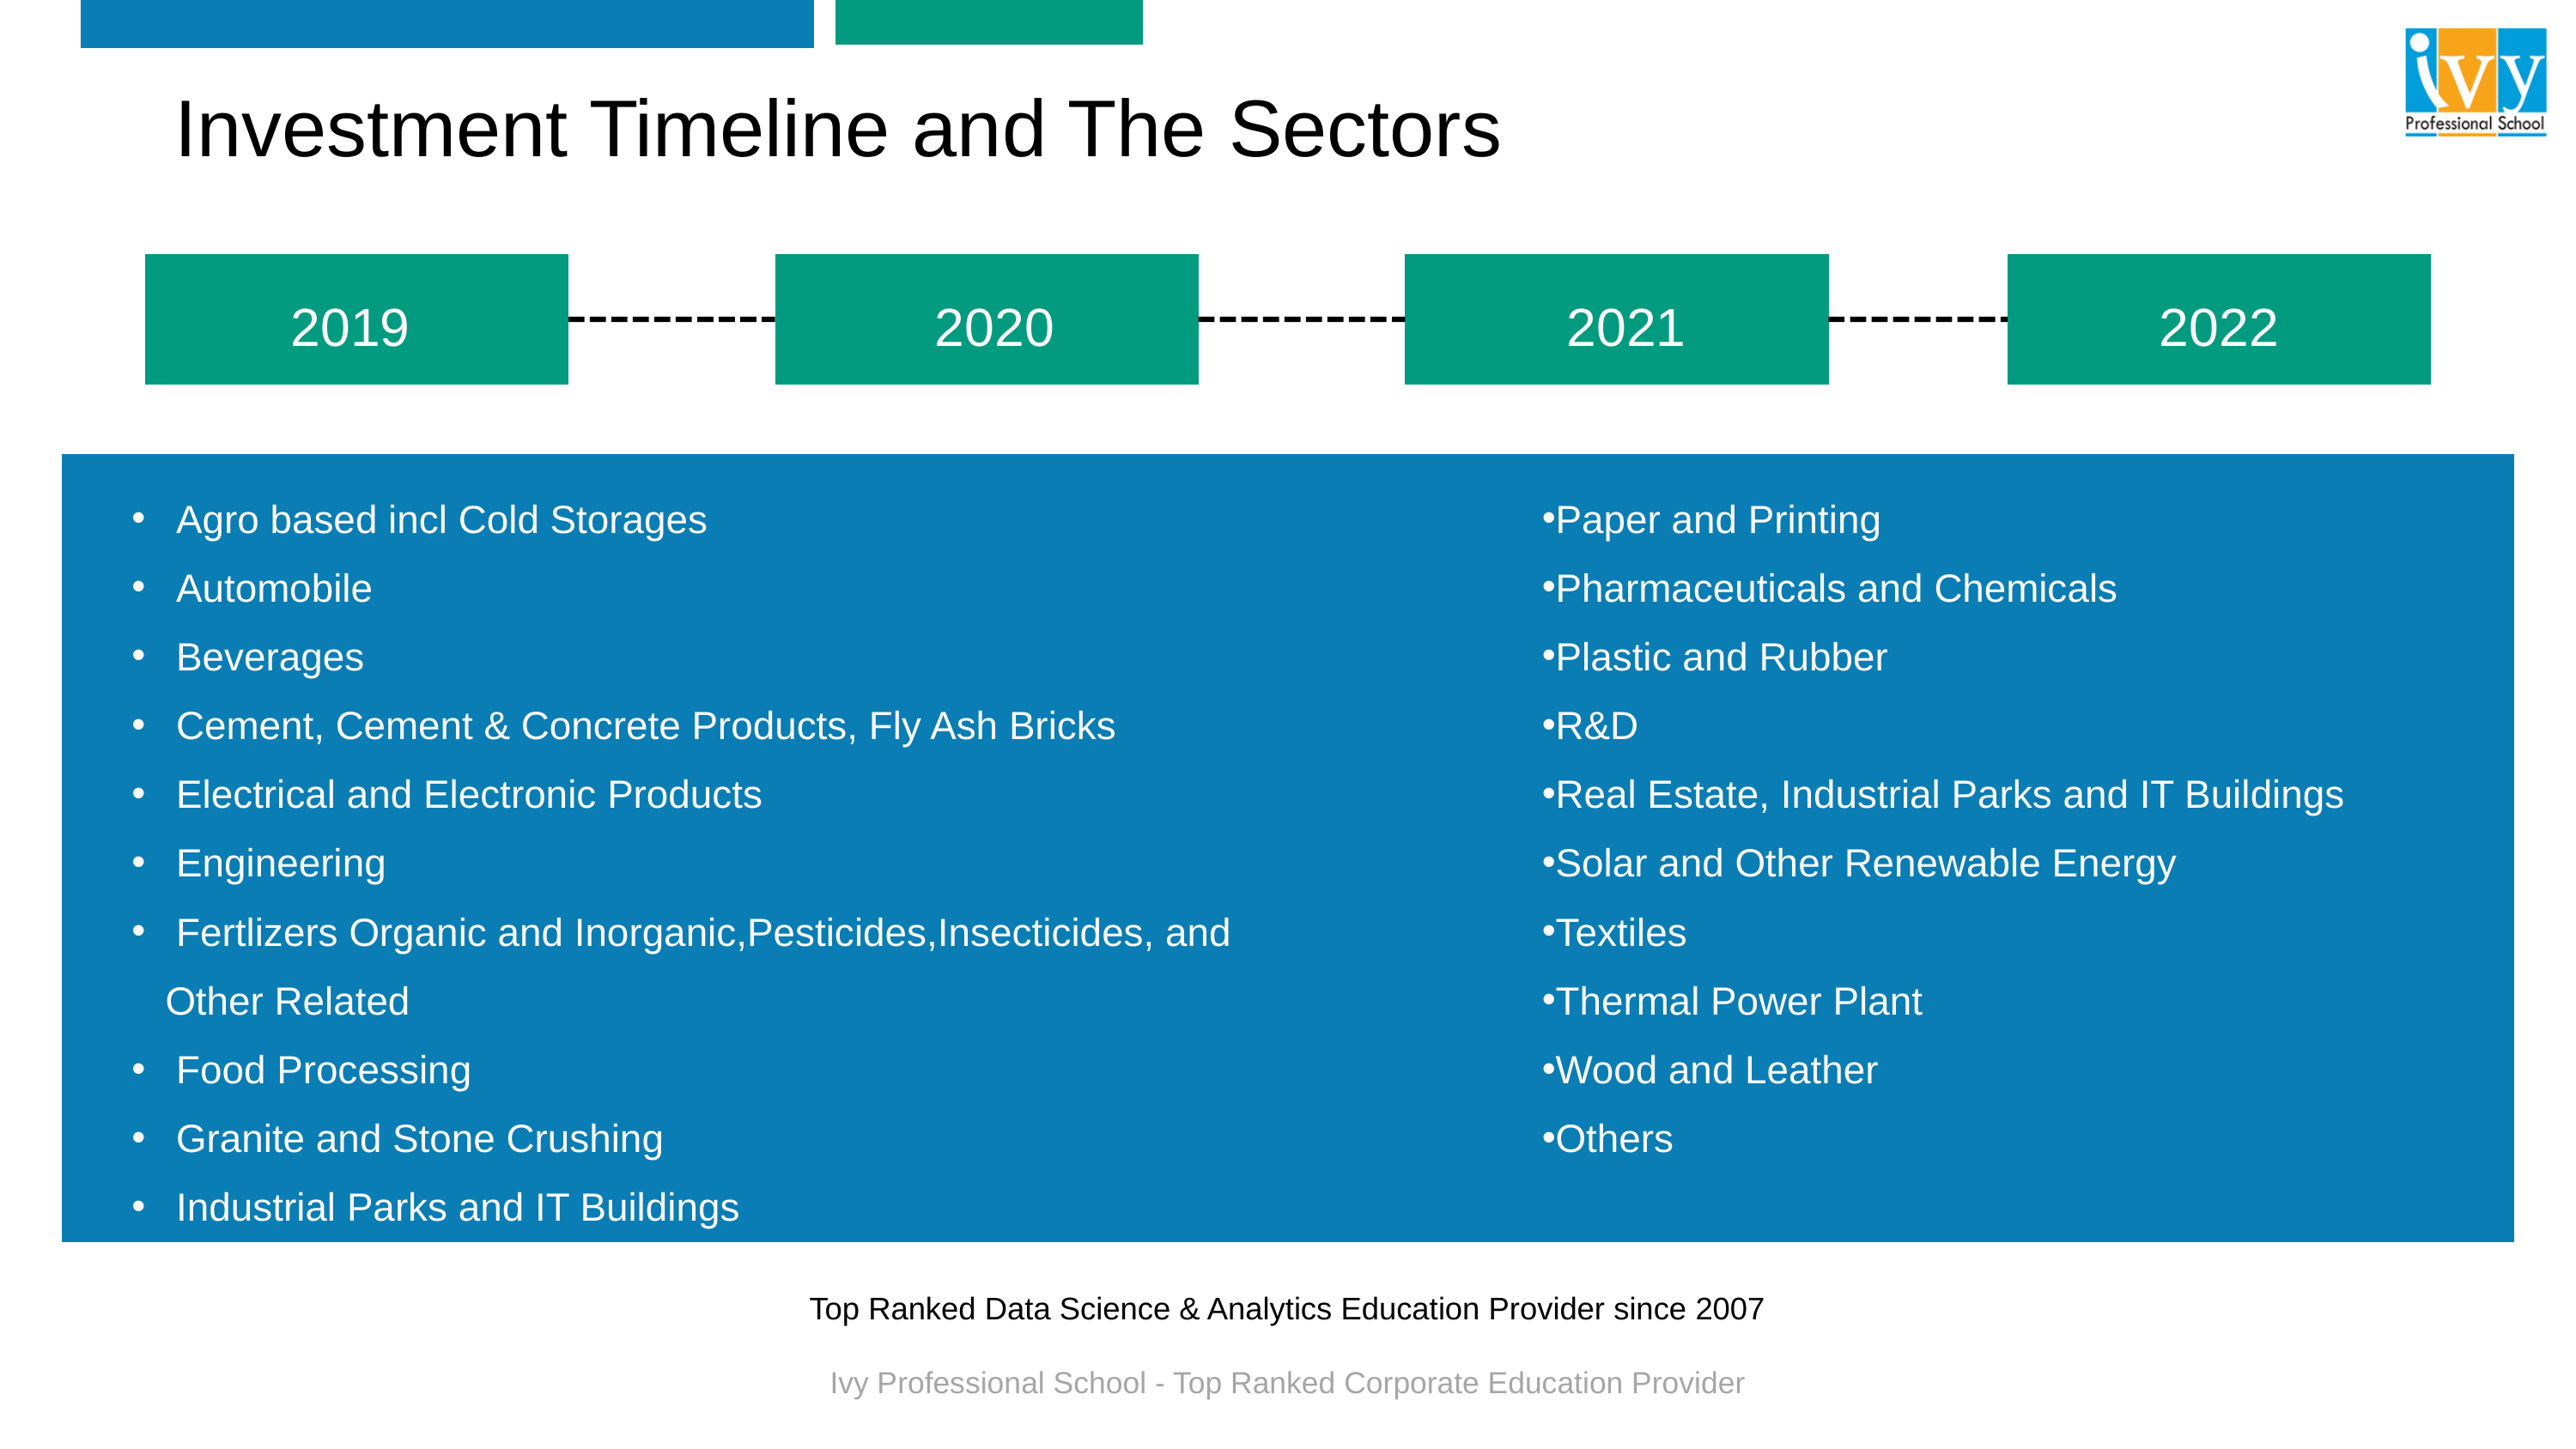

Investment Timeline and The Sectors

2019
2020
2021
2022

 Agro based incl Cold Storages
 Automobile
 Beverages
 Cement, Cement & Concrete Products, Fly Ash Bricks
 Electrical and Electronic Products
 Engineering
 Fertlizers Organic and Inorganic,Pesticides,Insecticides, and Other Related
 Food Processing
 Granite and Stone Crushing
 Industrial Parks and IT Buildings
Paper and Printing
Pharmaceuticals and Chemicals
Plastic and Rubber
R&D
Real Estate, Industrial Parks and IT Buildings
Solar and Other Renewable Energy
Textiles
Thermal Power Plant
Wood and Leather
Others

Top Ranked Data Science & Analytics Education Provider since 2007

Ivy Professional School - Top Ranked Corporate Education Provider